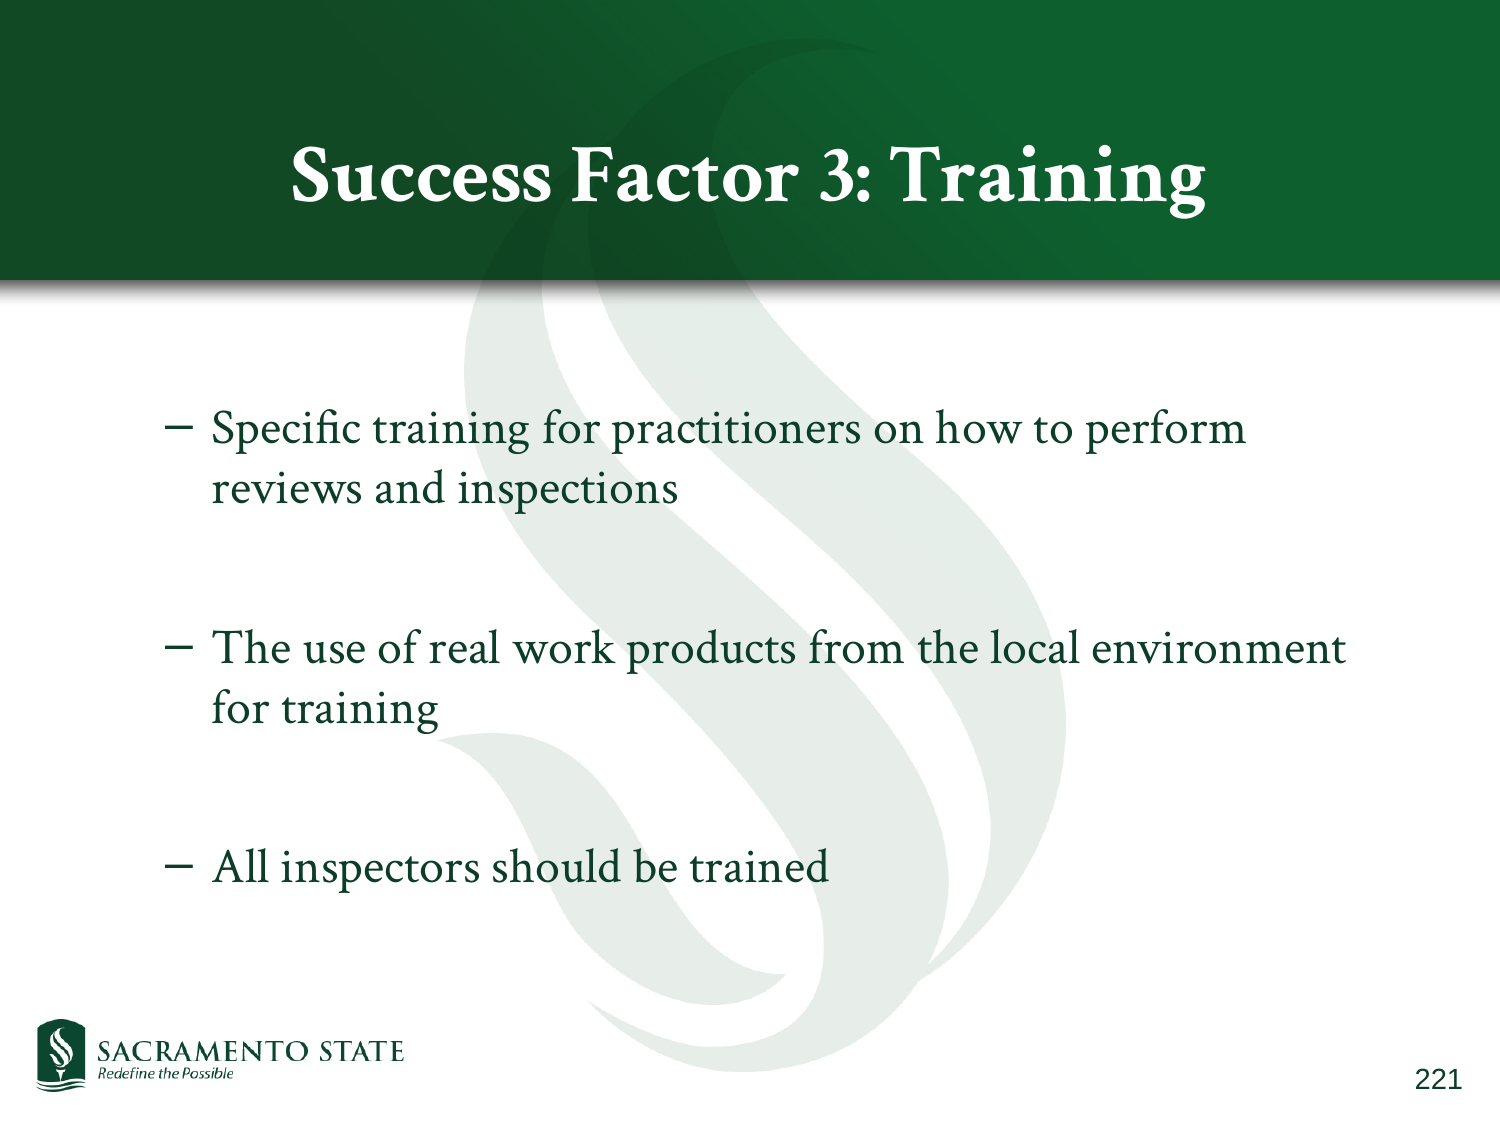

# Success Factor 3: Training

Specific training for practitioners on how to perform reviews and inspections

The use of real work products from the local environment for training

All inspectors should be trained
221